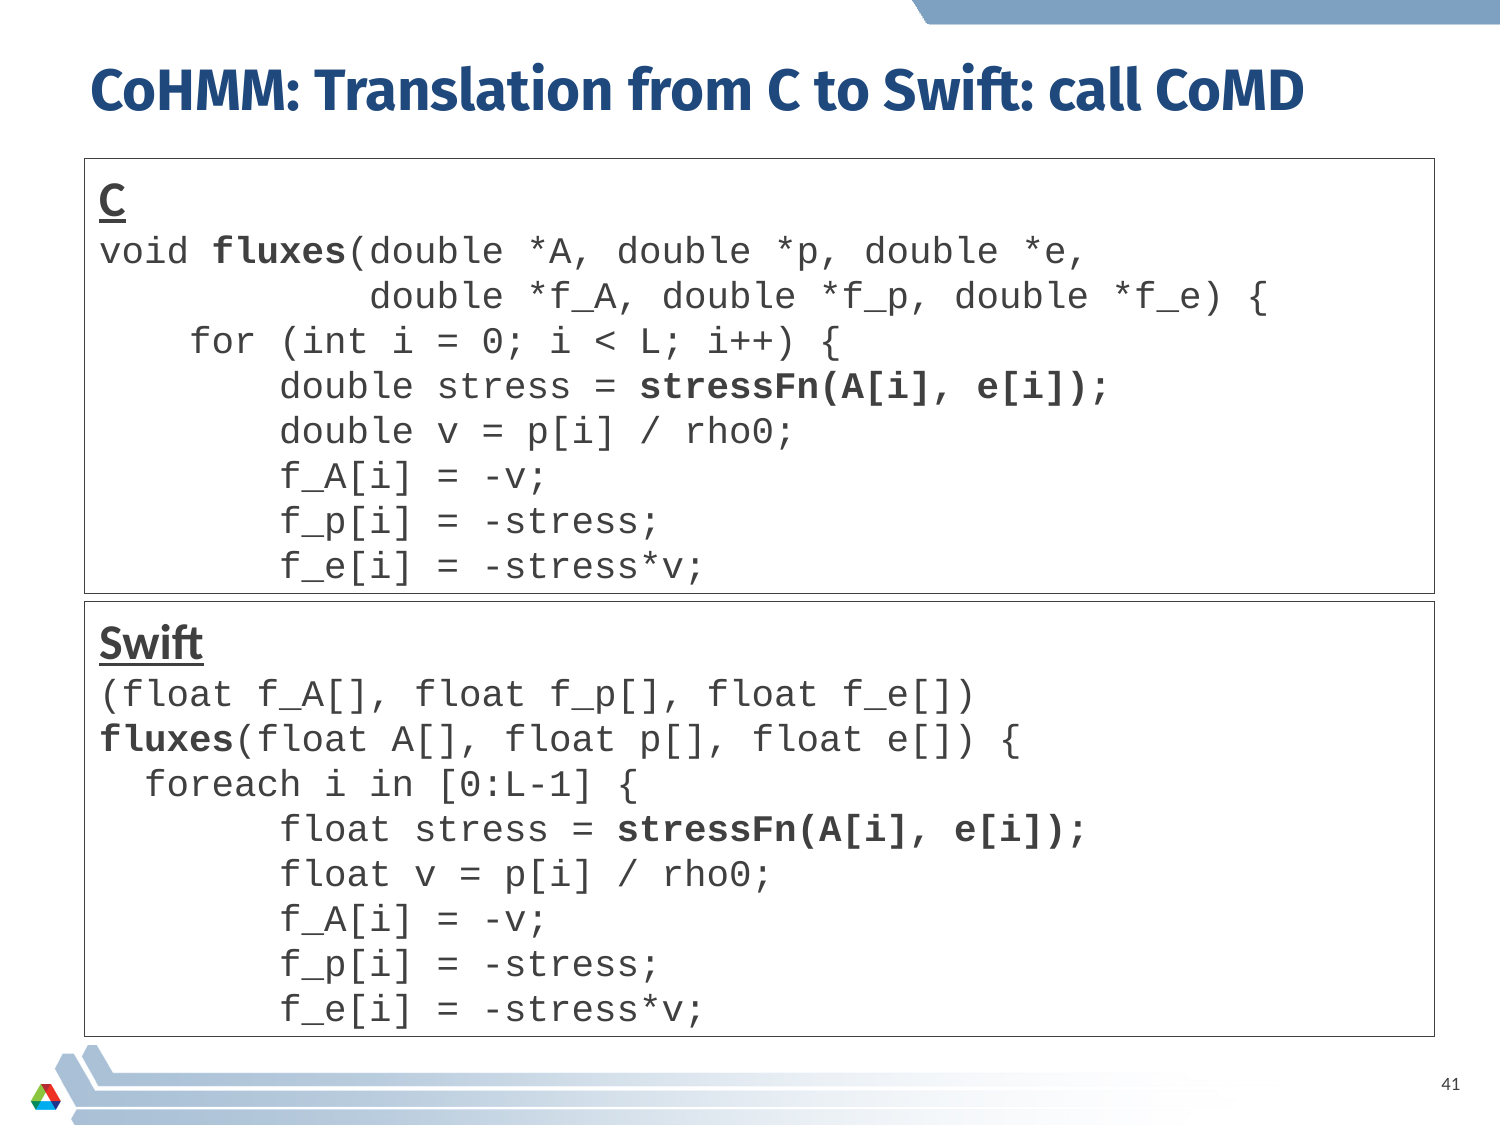

# CoHMM: Translation from C to Swift: call CoMD
C
void fluxes(double *A, double *p, double *e,
            double *f_A, double *f_p, double *f_e) {
    for (int i = 0; i < L; i++) {
        double stress = stressFn(A[i], e[i]);
        double v = p[i] / rho0;
        f_A[i] = -v;
        f_p[i] = -stress;
        f_e[i] = -stress*v;

Swift
(float f_A[], float f_p[], float f_e[])
fluxes(float A[], float p[], float e[]) {
  foreach i in [0:L-1] {
        float stress = stressFn(A[i], e[i]);
        float v = p[i] / rho0;
        f_A[i] = -v;
        f_p[i] = -stress;
        f_e[i] = -stress*v;
41